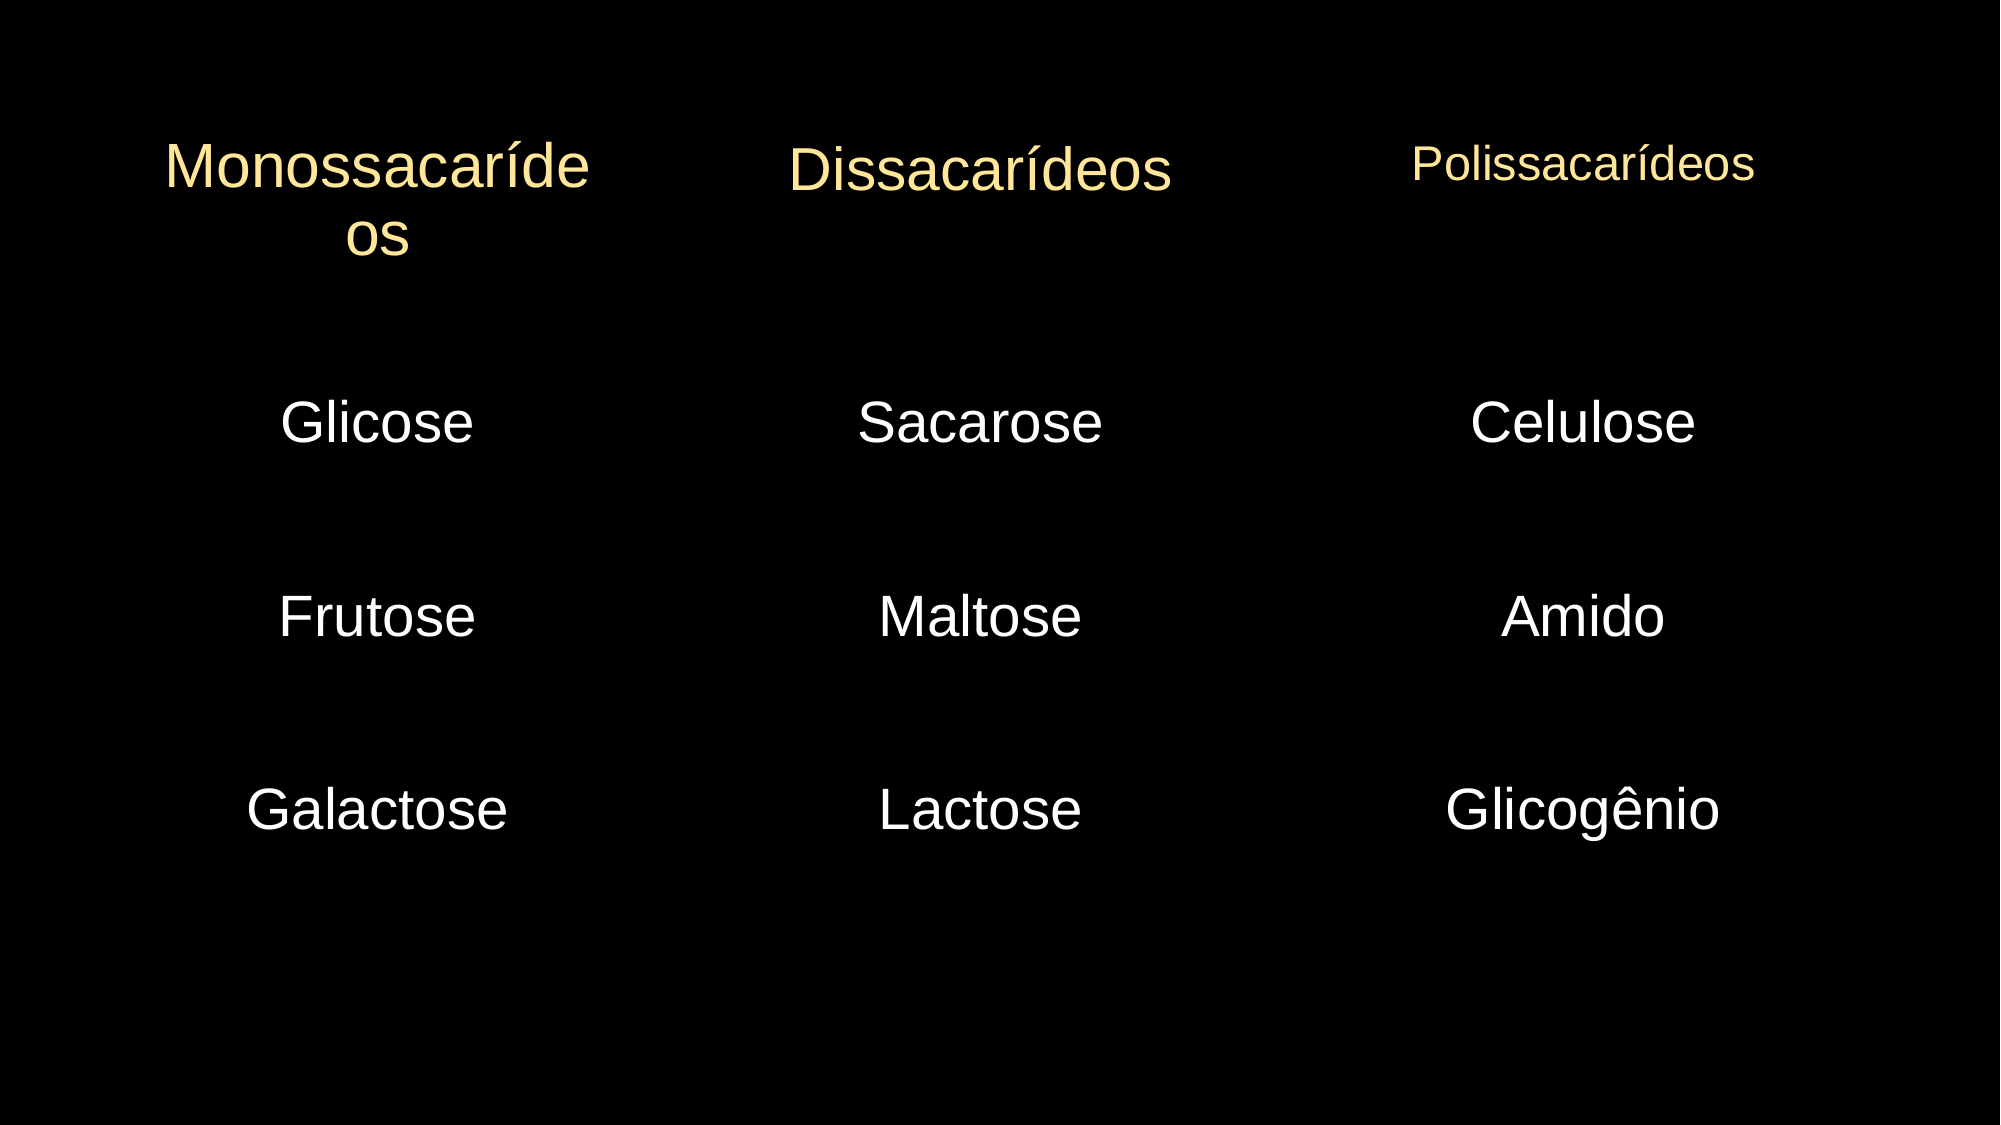

Monossacarídeos
Dissacarídeos
Polissacarídeos
Glicose
Sacarose
Celulose
Frutose
Maltose
Amido
Galactose
Lactose
Glicogênio